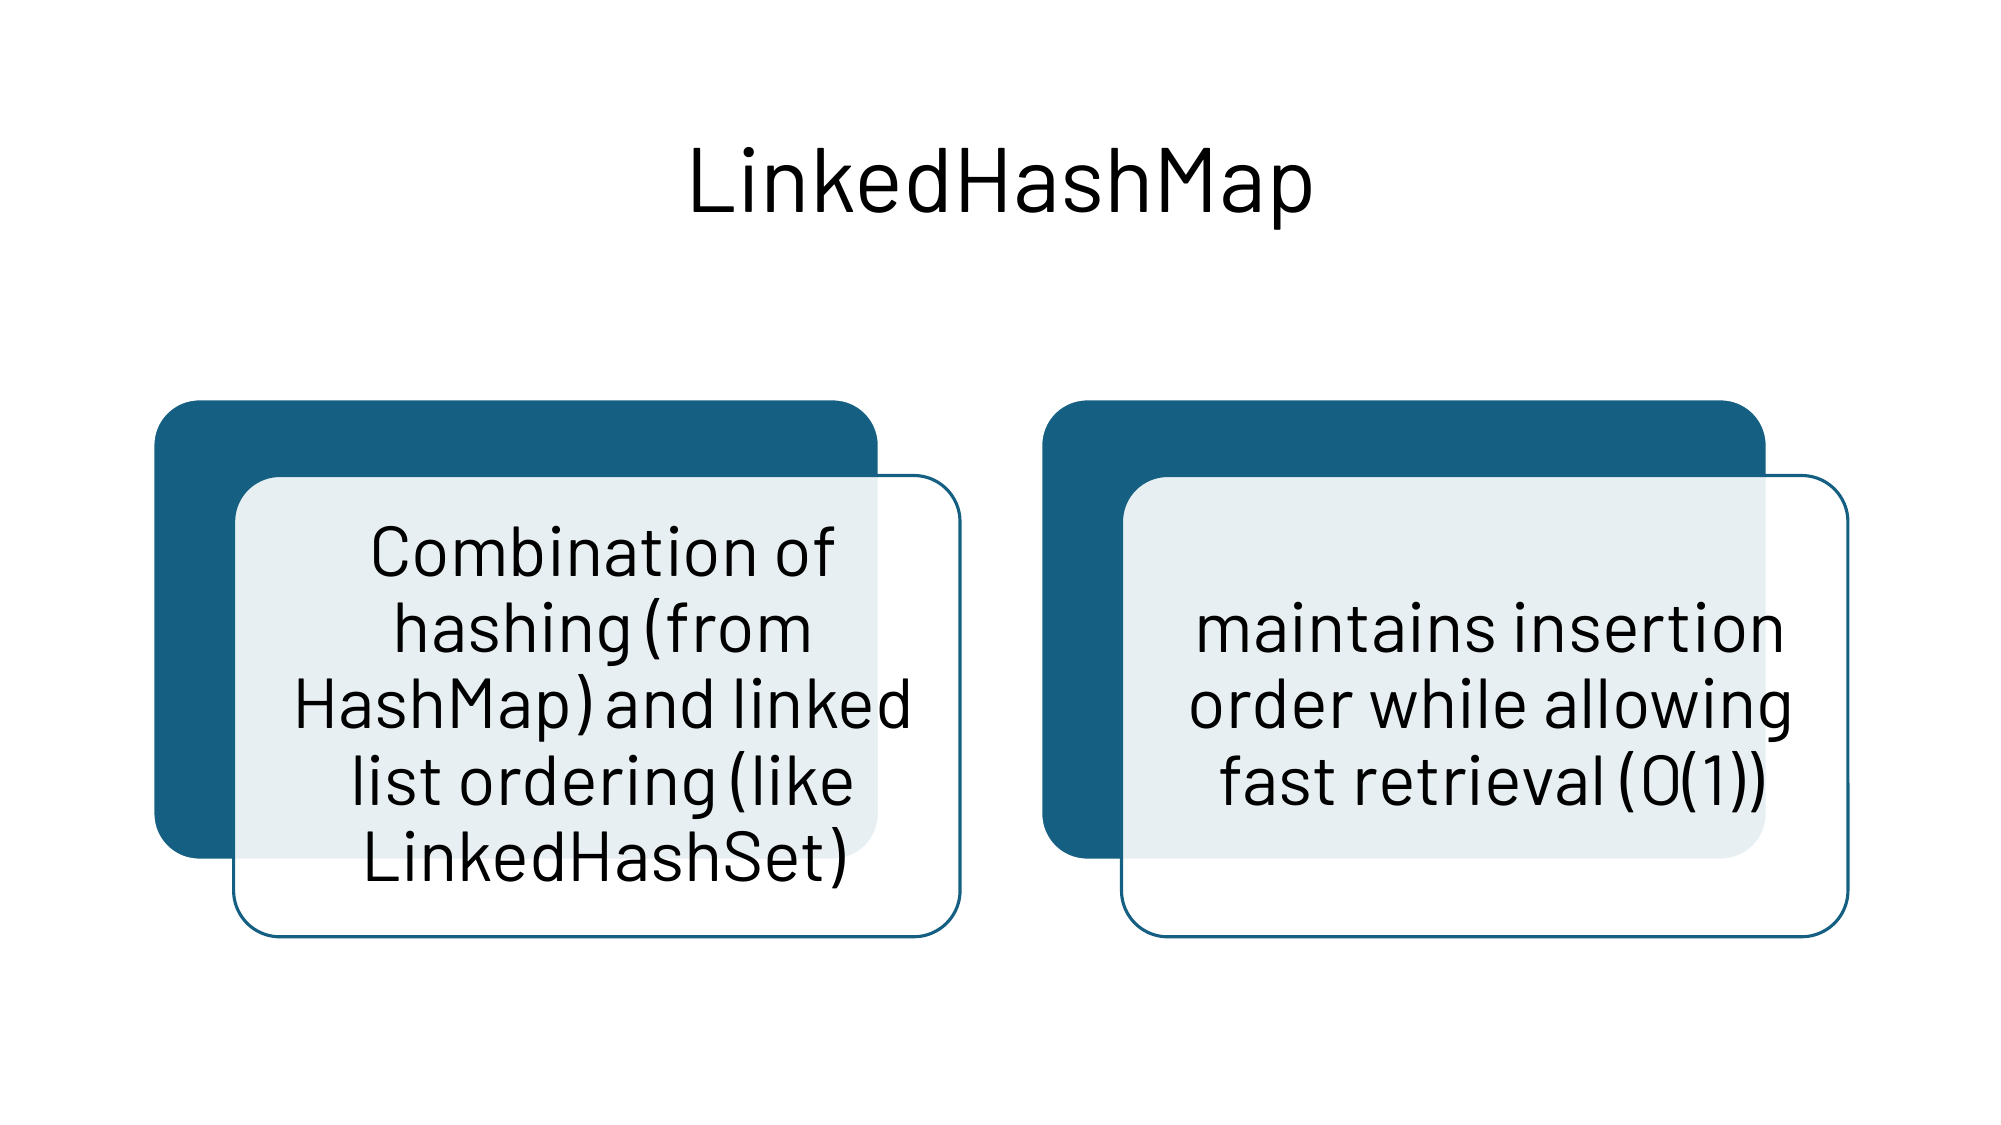

# LinkedHashMap
Combination of hashing (from HashMap) and linked list ordering (like LinkedHashSet)
maintains insertion order while allowing fast retrieval (O(1))